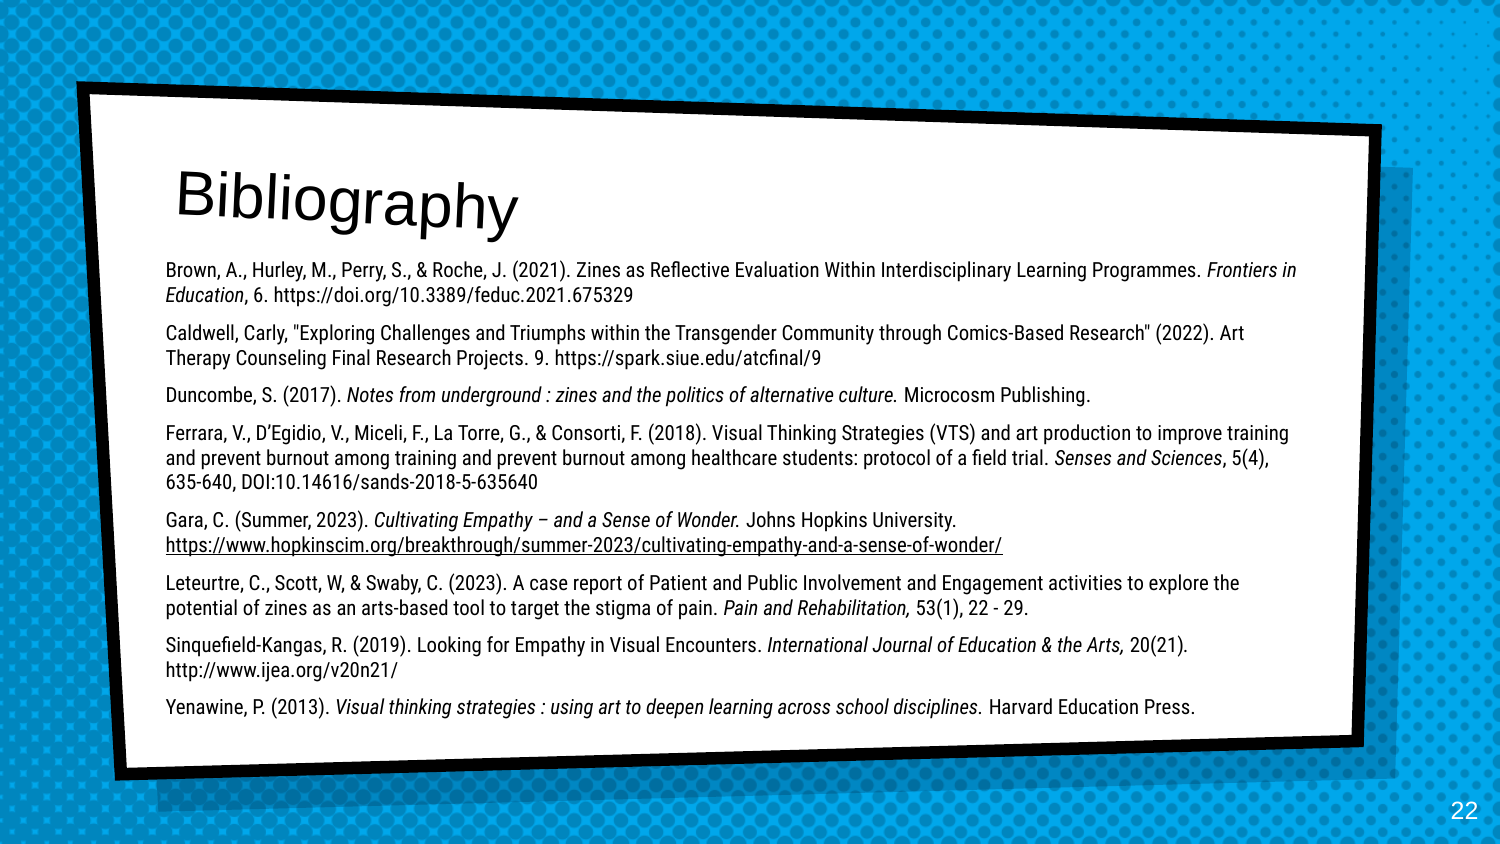

# Bibliography
Brown, A., Hurley, M., Perry, S., & Roche, J. (2021). Zines as Reflective Evaluation Within Interdisciplinary Learning Programmes. Frontiers in Education, 6. https://doi.org/10.3389/feduc.2021.675329
Caldwell, Carly, "Exploring Challenges and Triumphs within the Transgender Community through Comics-Based Research" (2022). Art Therapy Counseling Final Research Projects. 9. https://spark.siue.edu/atcfinal/9
Duncombe, S. (2017). Notes from underground : zines and the politics of alternative culture. Microcosm Publishing.
Ferrara, V., D’Egidio, V., Miceli, F., La Torre, G., & Consorti, F. (2018). Visual Thinking Strategies (VTS) and art production to improve training and prevent burnout among training and prevent burnout among healthcare students: protocol of a field trial. Senses and Sciences, 5(4), 635-640, DOI:10.14616/sands-2018-5-635640
Gara, C. (Summer, 2023). Cultivating Empathy – and a Sense of Wonder. Johns Hopkins University. https://www.hopkinscim.org/breakthrough/summer-2023/cultivating-empathy-and-a-sense-of-wonder/
Leteurtre, C., Scott, W, & Swaby, C. (2023). A case report of Patient and Public Involvement and Engagement activities to explore the potential of zines as an arts-based tool to target the stigma of pain. Pain and Rehabilitation, 53(1), 22 - 29.
Sinquefield-Kangas, R. (2019). Looking for Empathy in Visual Encounters. International Journal of Education & the Arts, 20(21).  http://www.ijea.org/v20n21/
Yenawine, P. (2013). Visual thinking strategies : using art to deepen learning across school disciplines. Harvard Education Press.

22